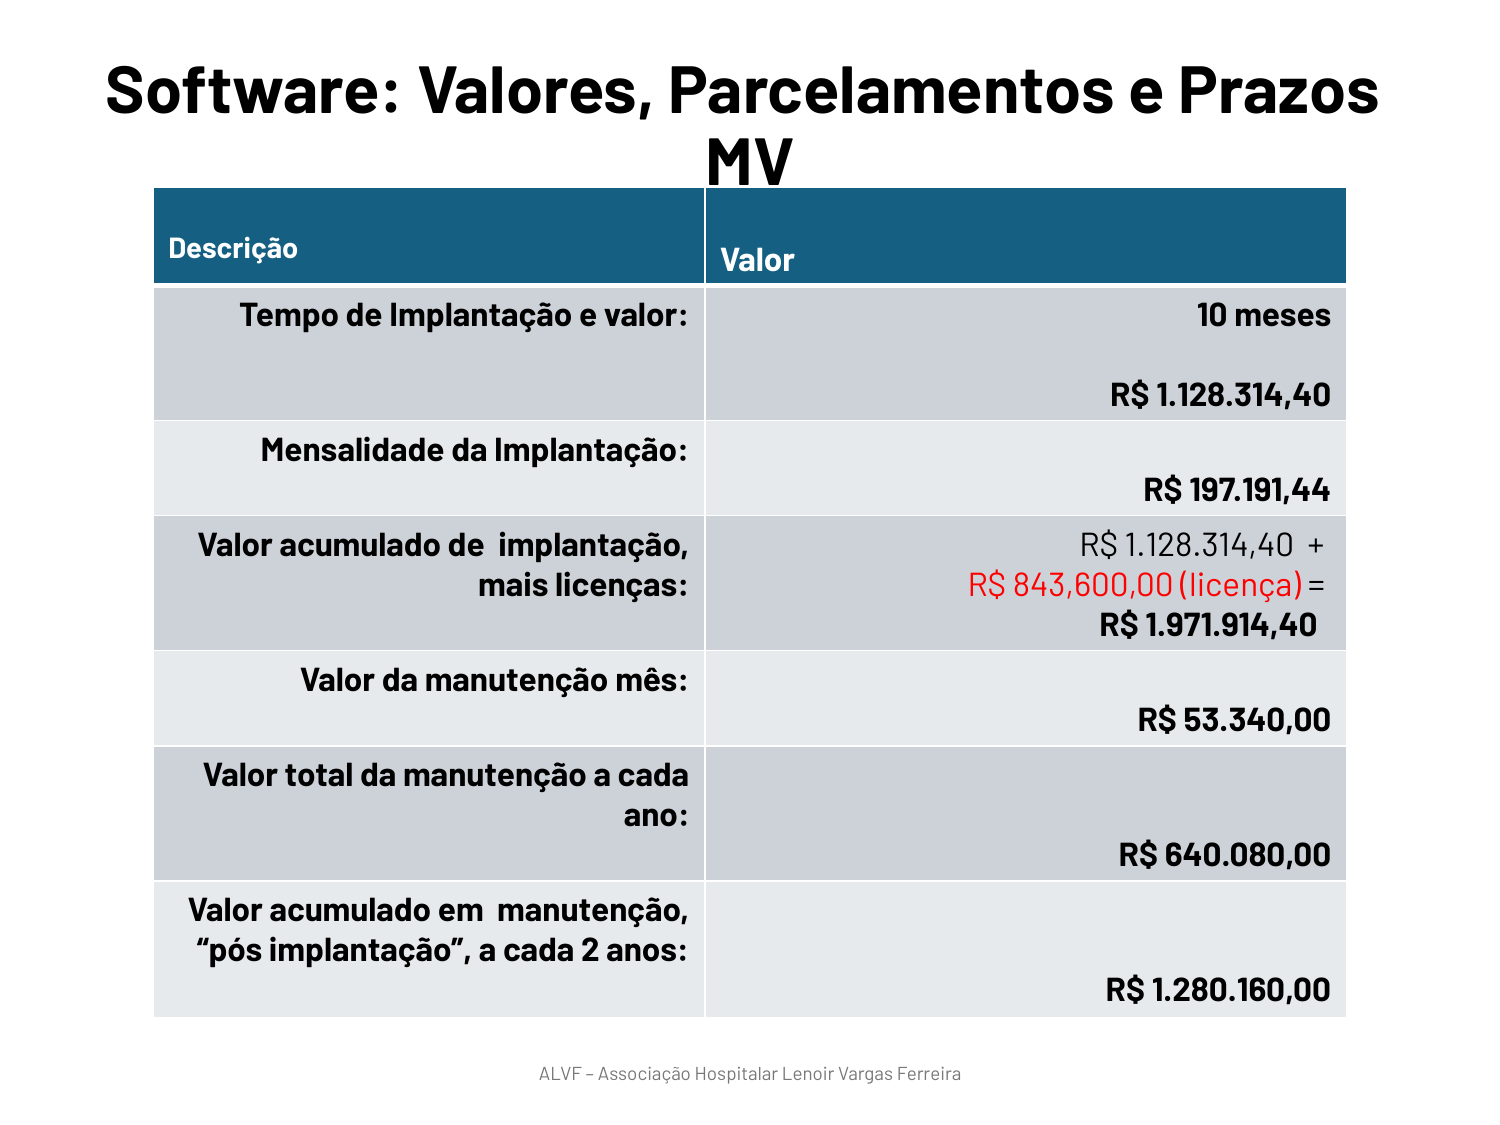

# Software: Valores, Parcelamentos e Prazos  MV
| Descrição | Valor |
| --- | --- |
| Tempo de Implantação e valor: | 10 meses R$ 1.128.314,40 |
| Mensalidade da Implantação: | R$ 197.191,44 |
| Valor acumulado de implantação, mais licenças: | R$ 1.128.314,40 + R$ 843,600,00 (licença) = R$ 1.971.914,40 |
| Valor da manutenção mês: | R$ 53.340,00 |
| Valor total da manutenção a cada ano: | R$ 640.080,00 |
| Valor acumulado em manutenção, “pós implantação”, a cada 2 anos: | R$ 1.280.160,00 |
ALVF – Associação Hospitalar Lenoir Vargas Ferreira